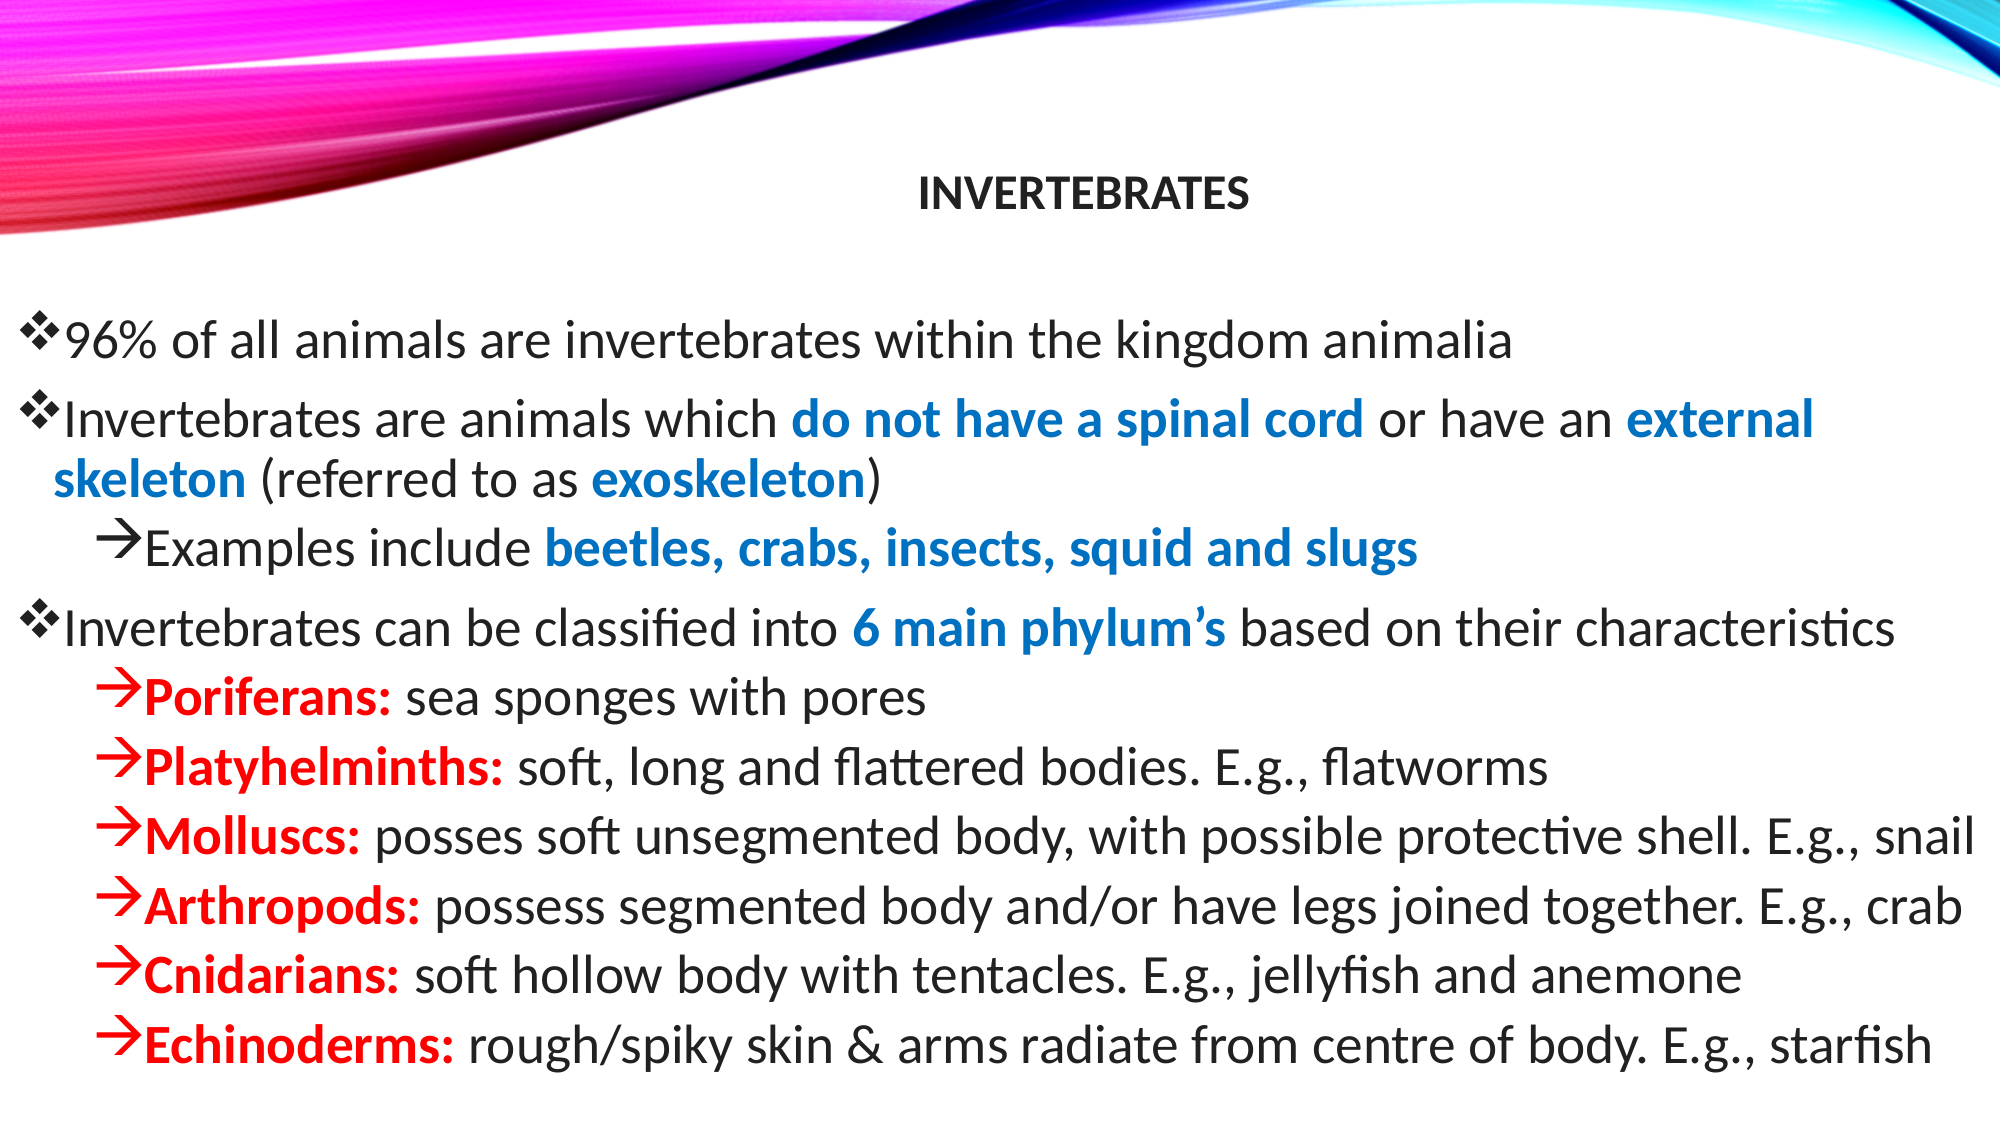

# Invertebrates
96% of all animals are invertebrates within the kingdom animalia
Invertebrates are animals which do not have a spinal cord or have an external skeleton (referred to as exoskeleton)
Examples include beetles, crabs, insects, squid and slugs
Invertebrates can be classified into 6 main phylum’s based on their characteristics
Poriferans: sea sponges with pores
Platyhelminths: soft, long and flattered bodies. E.g., flatworms
Molluscs: posses soft unsegmented body, with possible protective shell. E.g., snail
Arthropods: possess segmented body and/or have legs joined together. E.g., crab
Cnidarians: soft hollow body with tentacles. E.g., jellyfish and anemone
Echinoderms: rough/spiky skin & arms radiate from centre of body. E.g., starfish